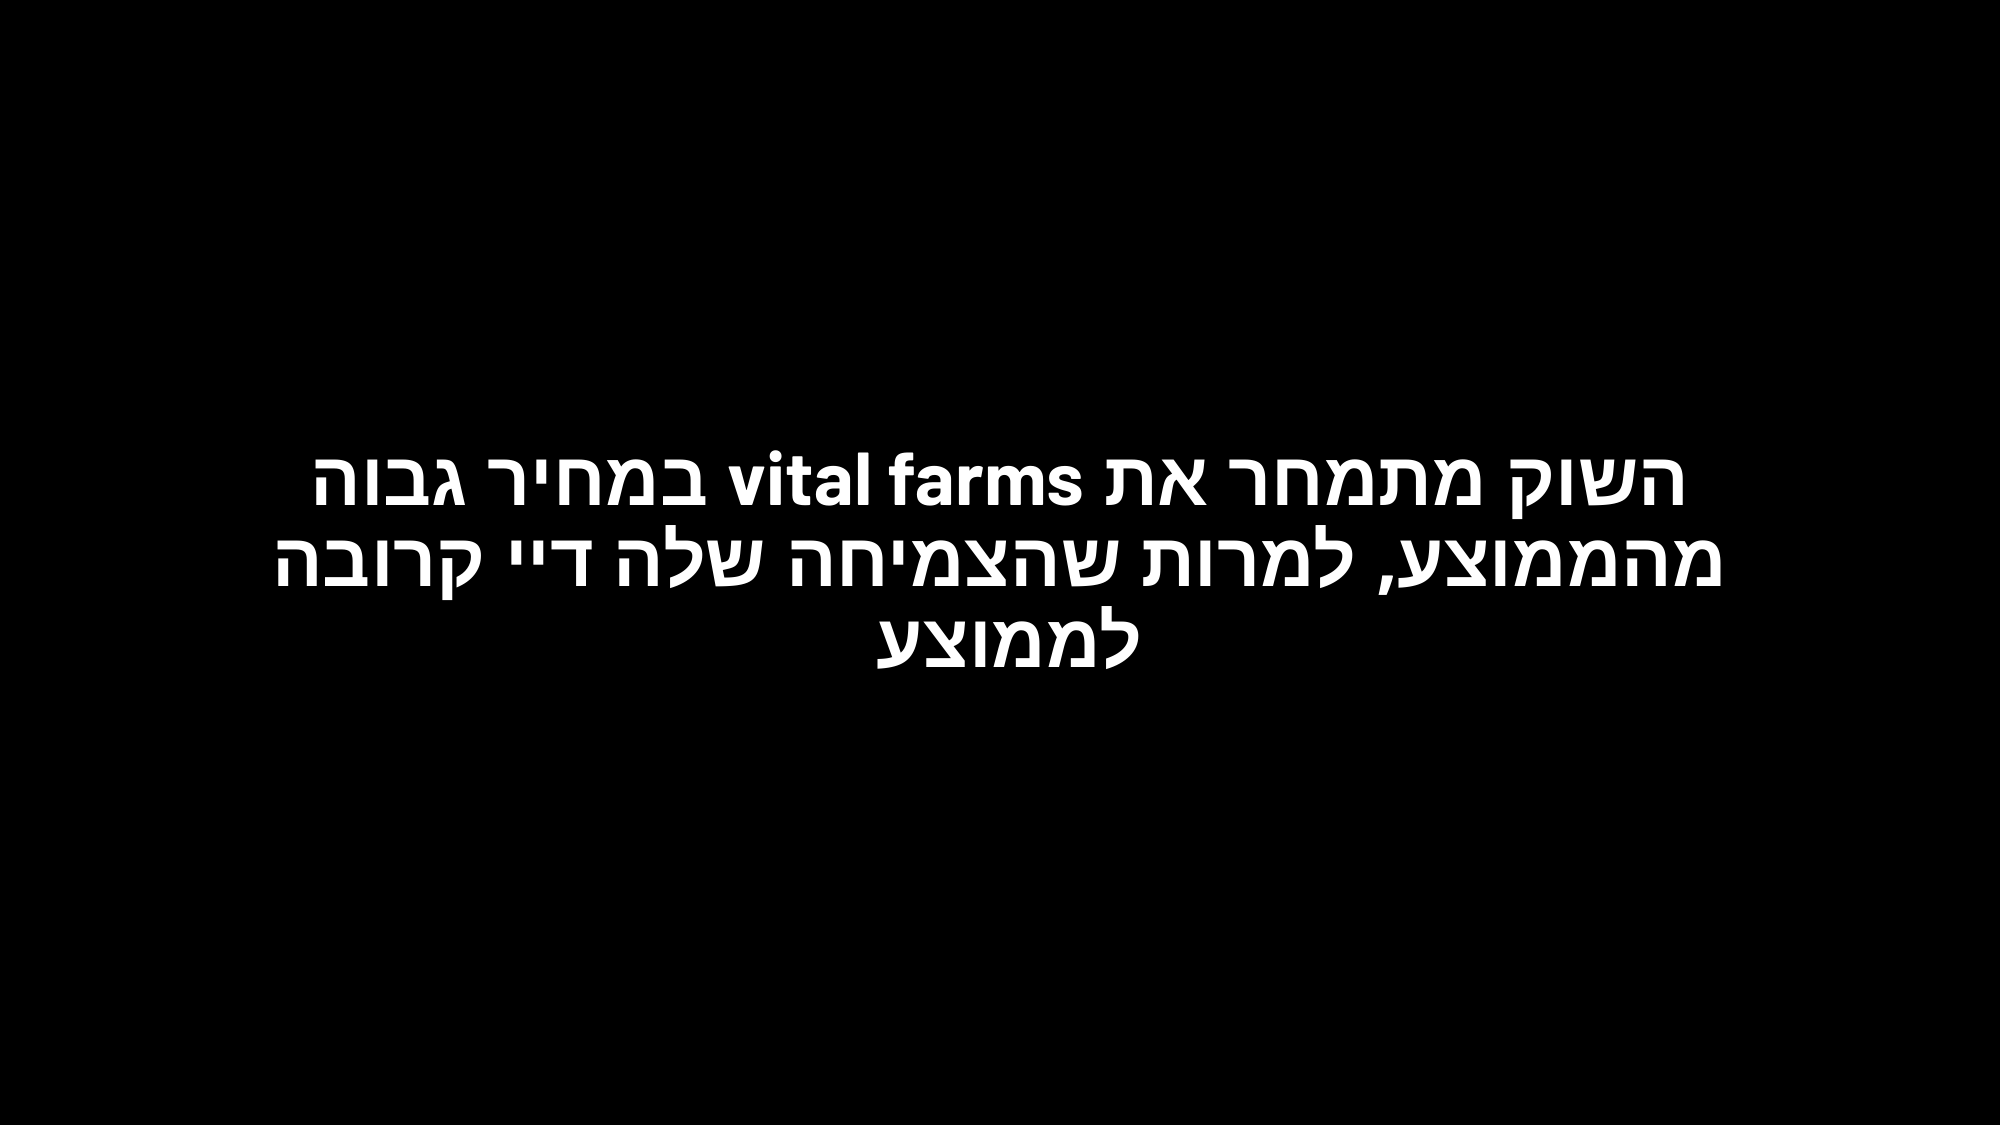

# השוק מתמחר את vital farms במחיר גבוה מהממוצע, למרות שהצמיחה שלה דיי קרובה לממוצע